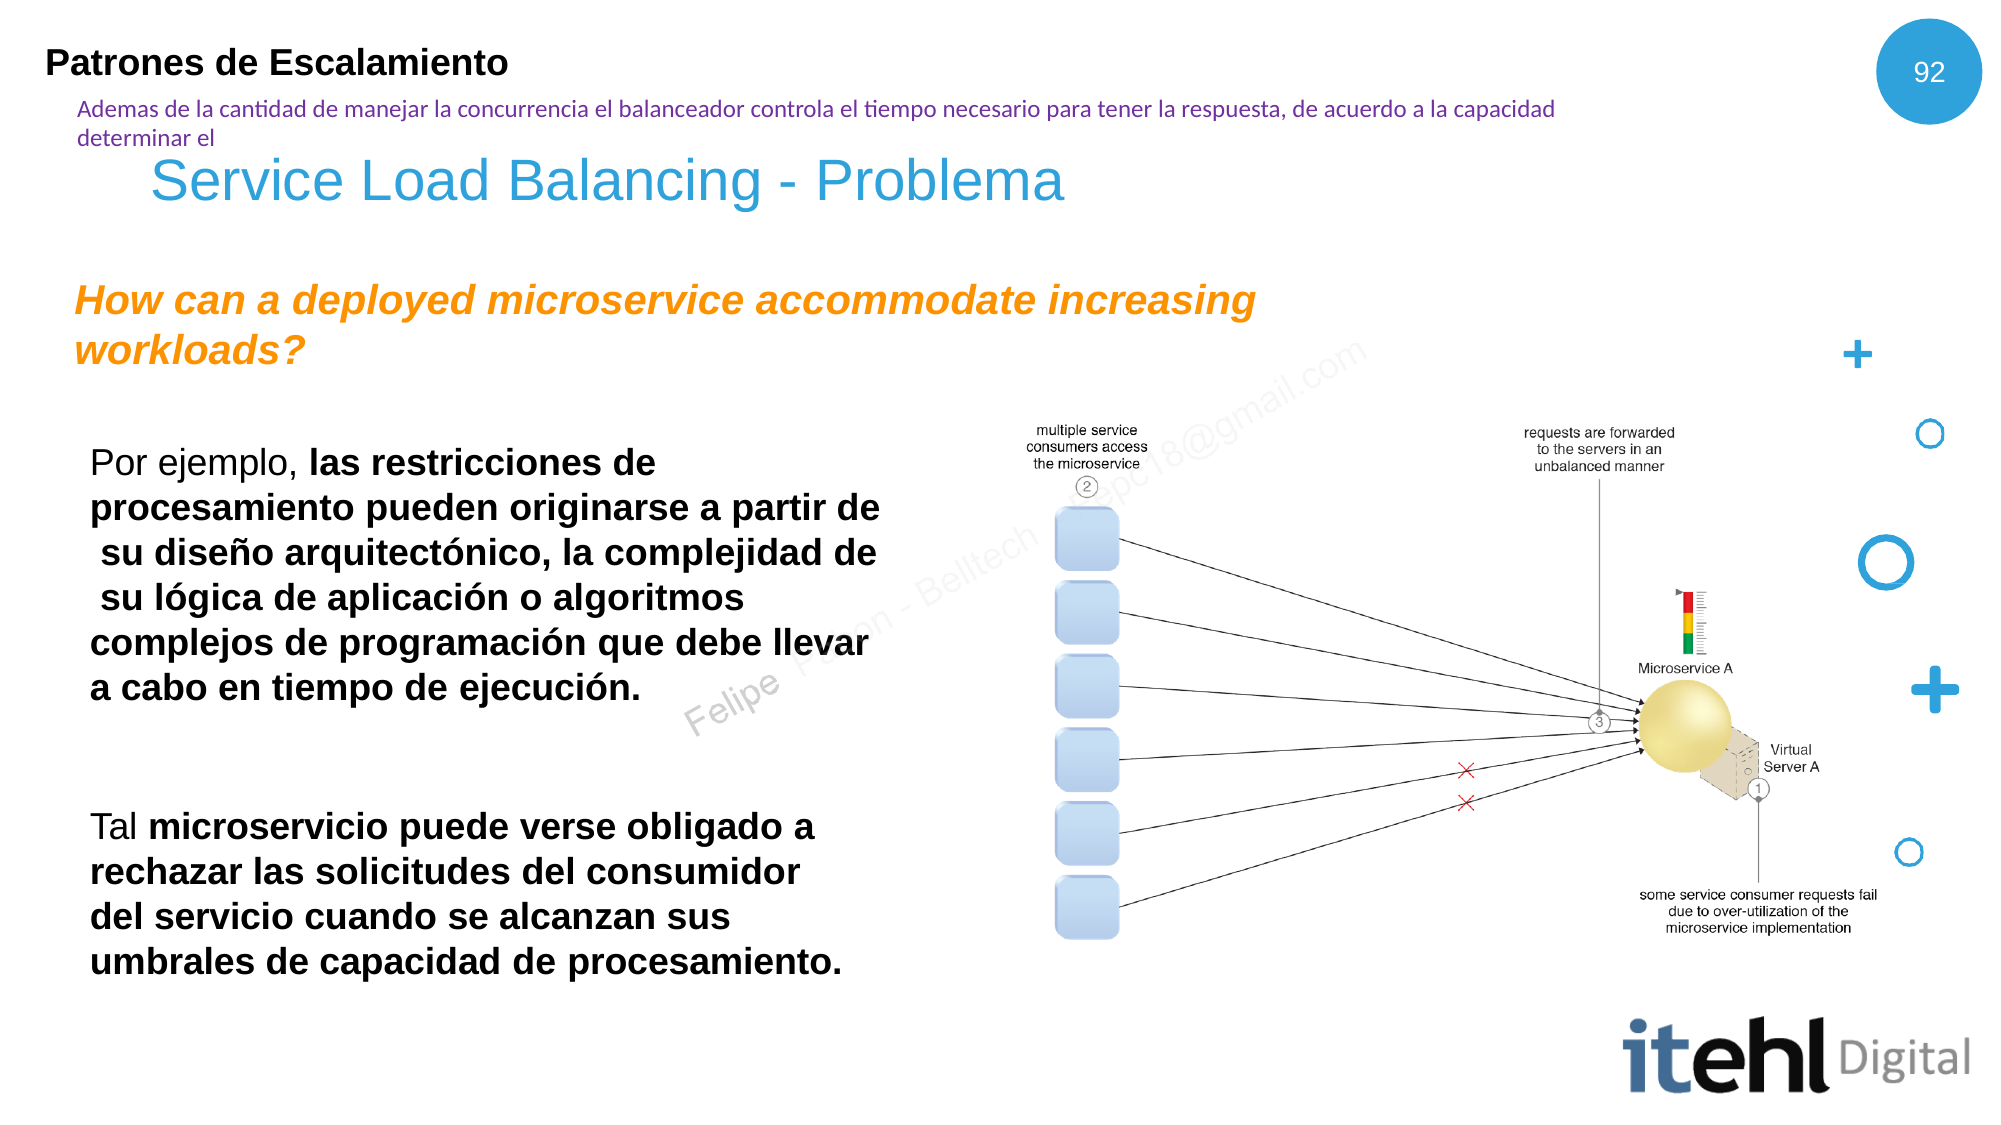

Patrones de Escalamiento
92
Ademas de la cantidad de manejar la concurrencia el balanceador controla el tiempo necesario para tener la respuesta, de acuerdo a la capacidad determinar el
# Service Load Balancing - Problema
How can a deployed microservice accommodate increasing workloads?

Por ejemplo, las restricciones de  procesamiento pueden originarse a partir de  su diseño arquitectónico, la complejidad de  su lógica de aplicación o algoritmos  complejos de programación que debe llevar  a cabo en tiempo de ejecución.

Tal microservicio puede verse obligado a  rechazar las solicitudes del consumidor  del servicio cuando se alcanzan sus  umbrales de capacidad de procesamiento.